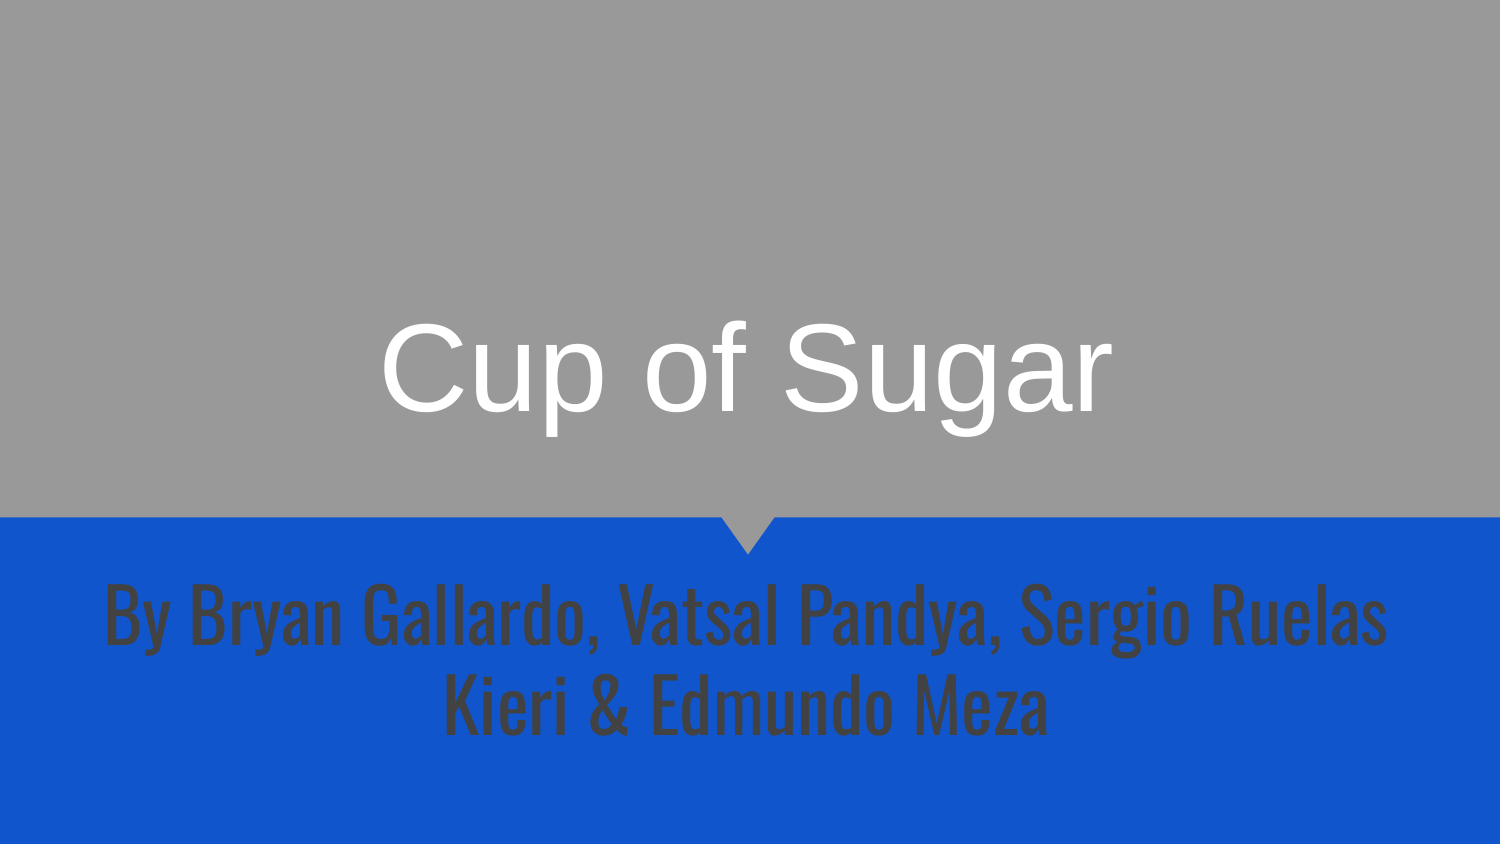

# Cup of Sugar

By Bryan Gallardo, Vatsal Pandya, Sergio Ruelas Kieri & Edmundo Meza